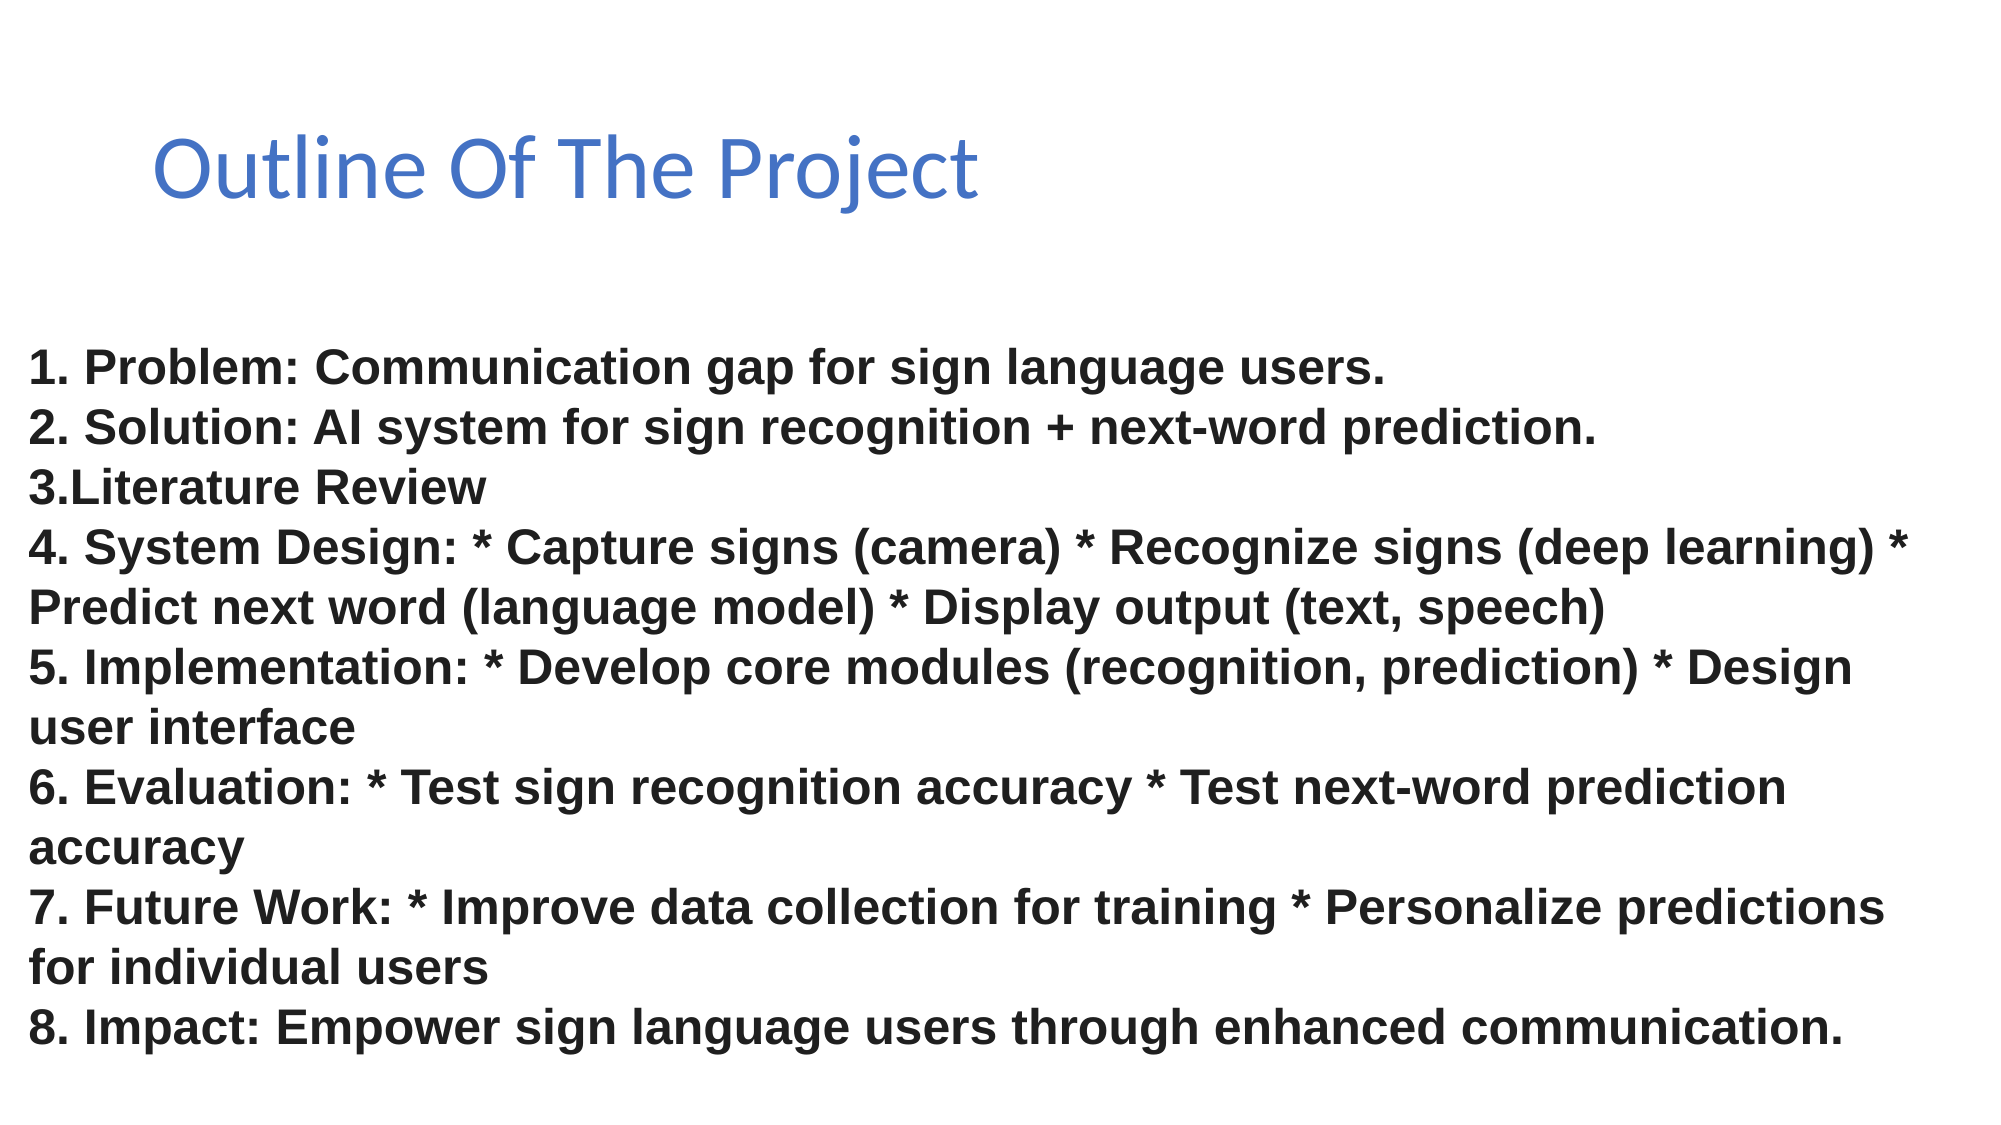

# Outline Of The Project
1. Problem: Communication gap for sign language users.
2. Solution: AI system for sign recognition + next-word prediction.
3.Literature Review
4. System Design: * Capture signs (camera) * Recognize signs (deep learning) * Predict next word (language model) * Display output (text, speech)
5. Implementation: * Develop core modules (recognition, prediction) * Design user interface
6. Evaluation: * Test sign recognition accuracy * Test next-word prediction accuracy
7. Future Work: * Improve data collection for training * Personalize predictions for individual users
8. Impact: Empower sign language users through enhanced communication.